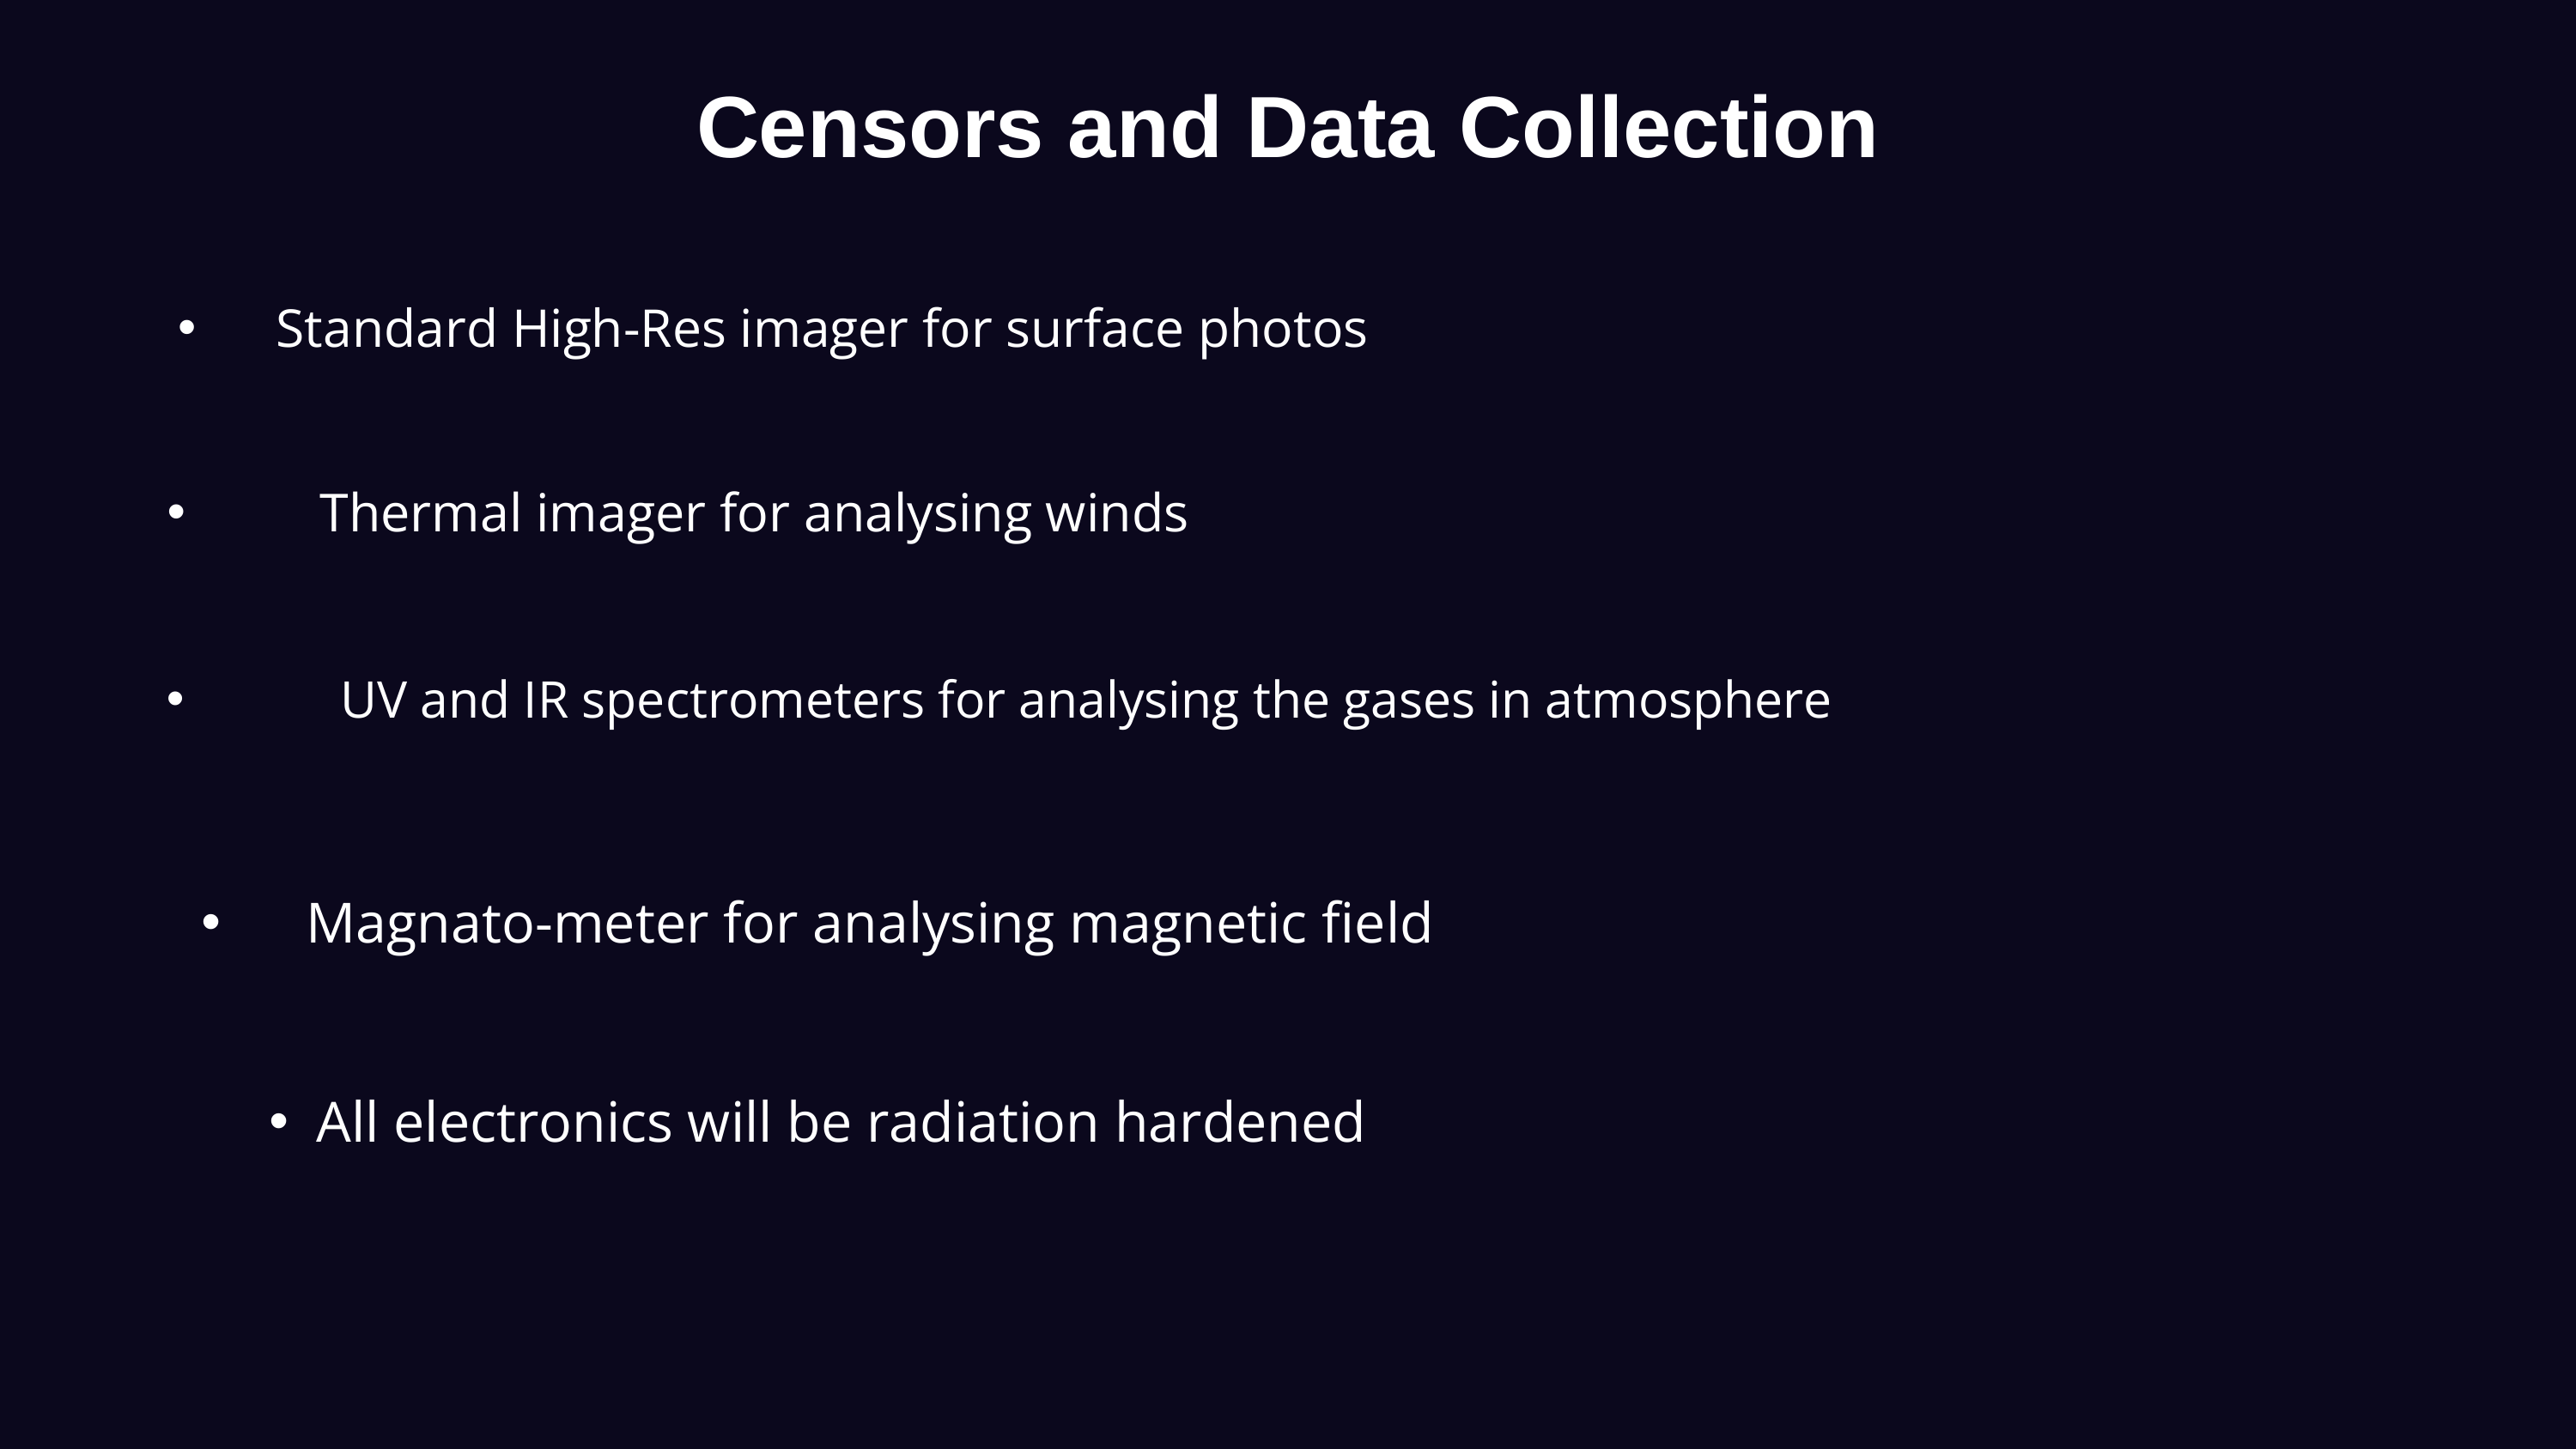

Censors and Data Collection

    Standard High-Res imager for surface photos

        Thermal imager for analysing winds
          UV and IR spectrometers for analysing the gases in atmosphere

    Magnato-meter for analysing magnetic field

All electronics will be radiation hardened